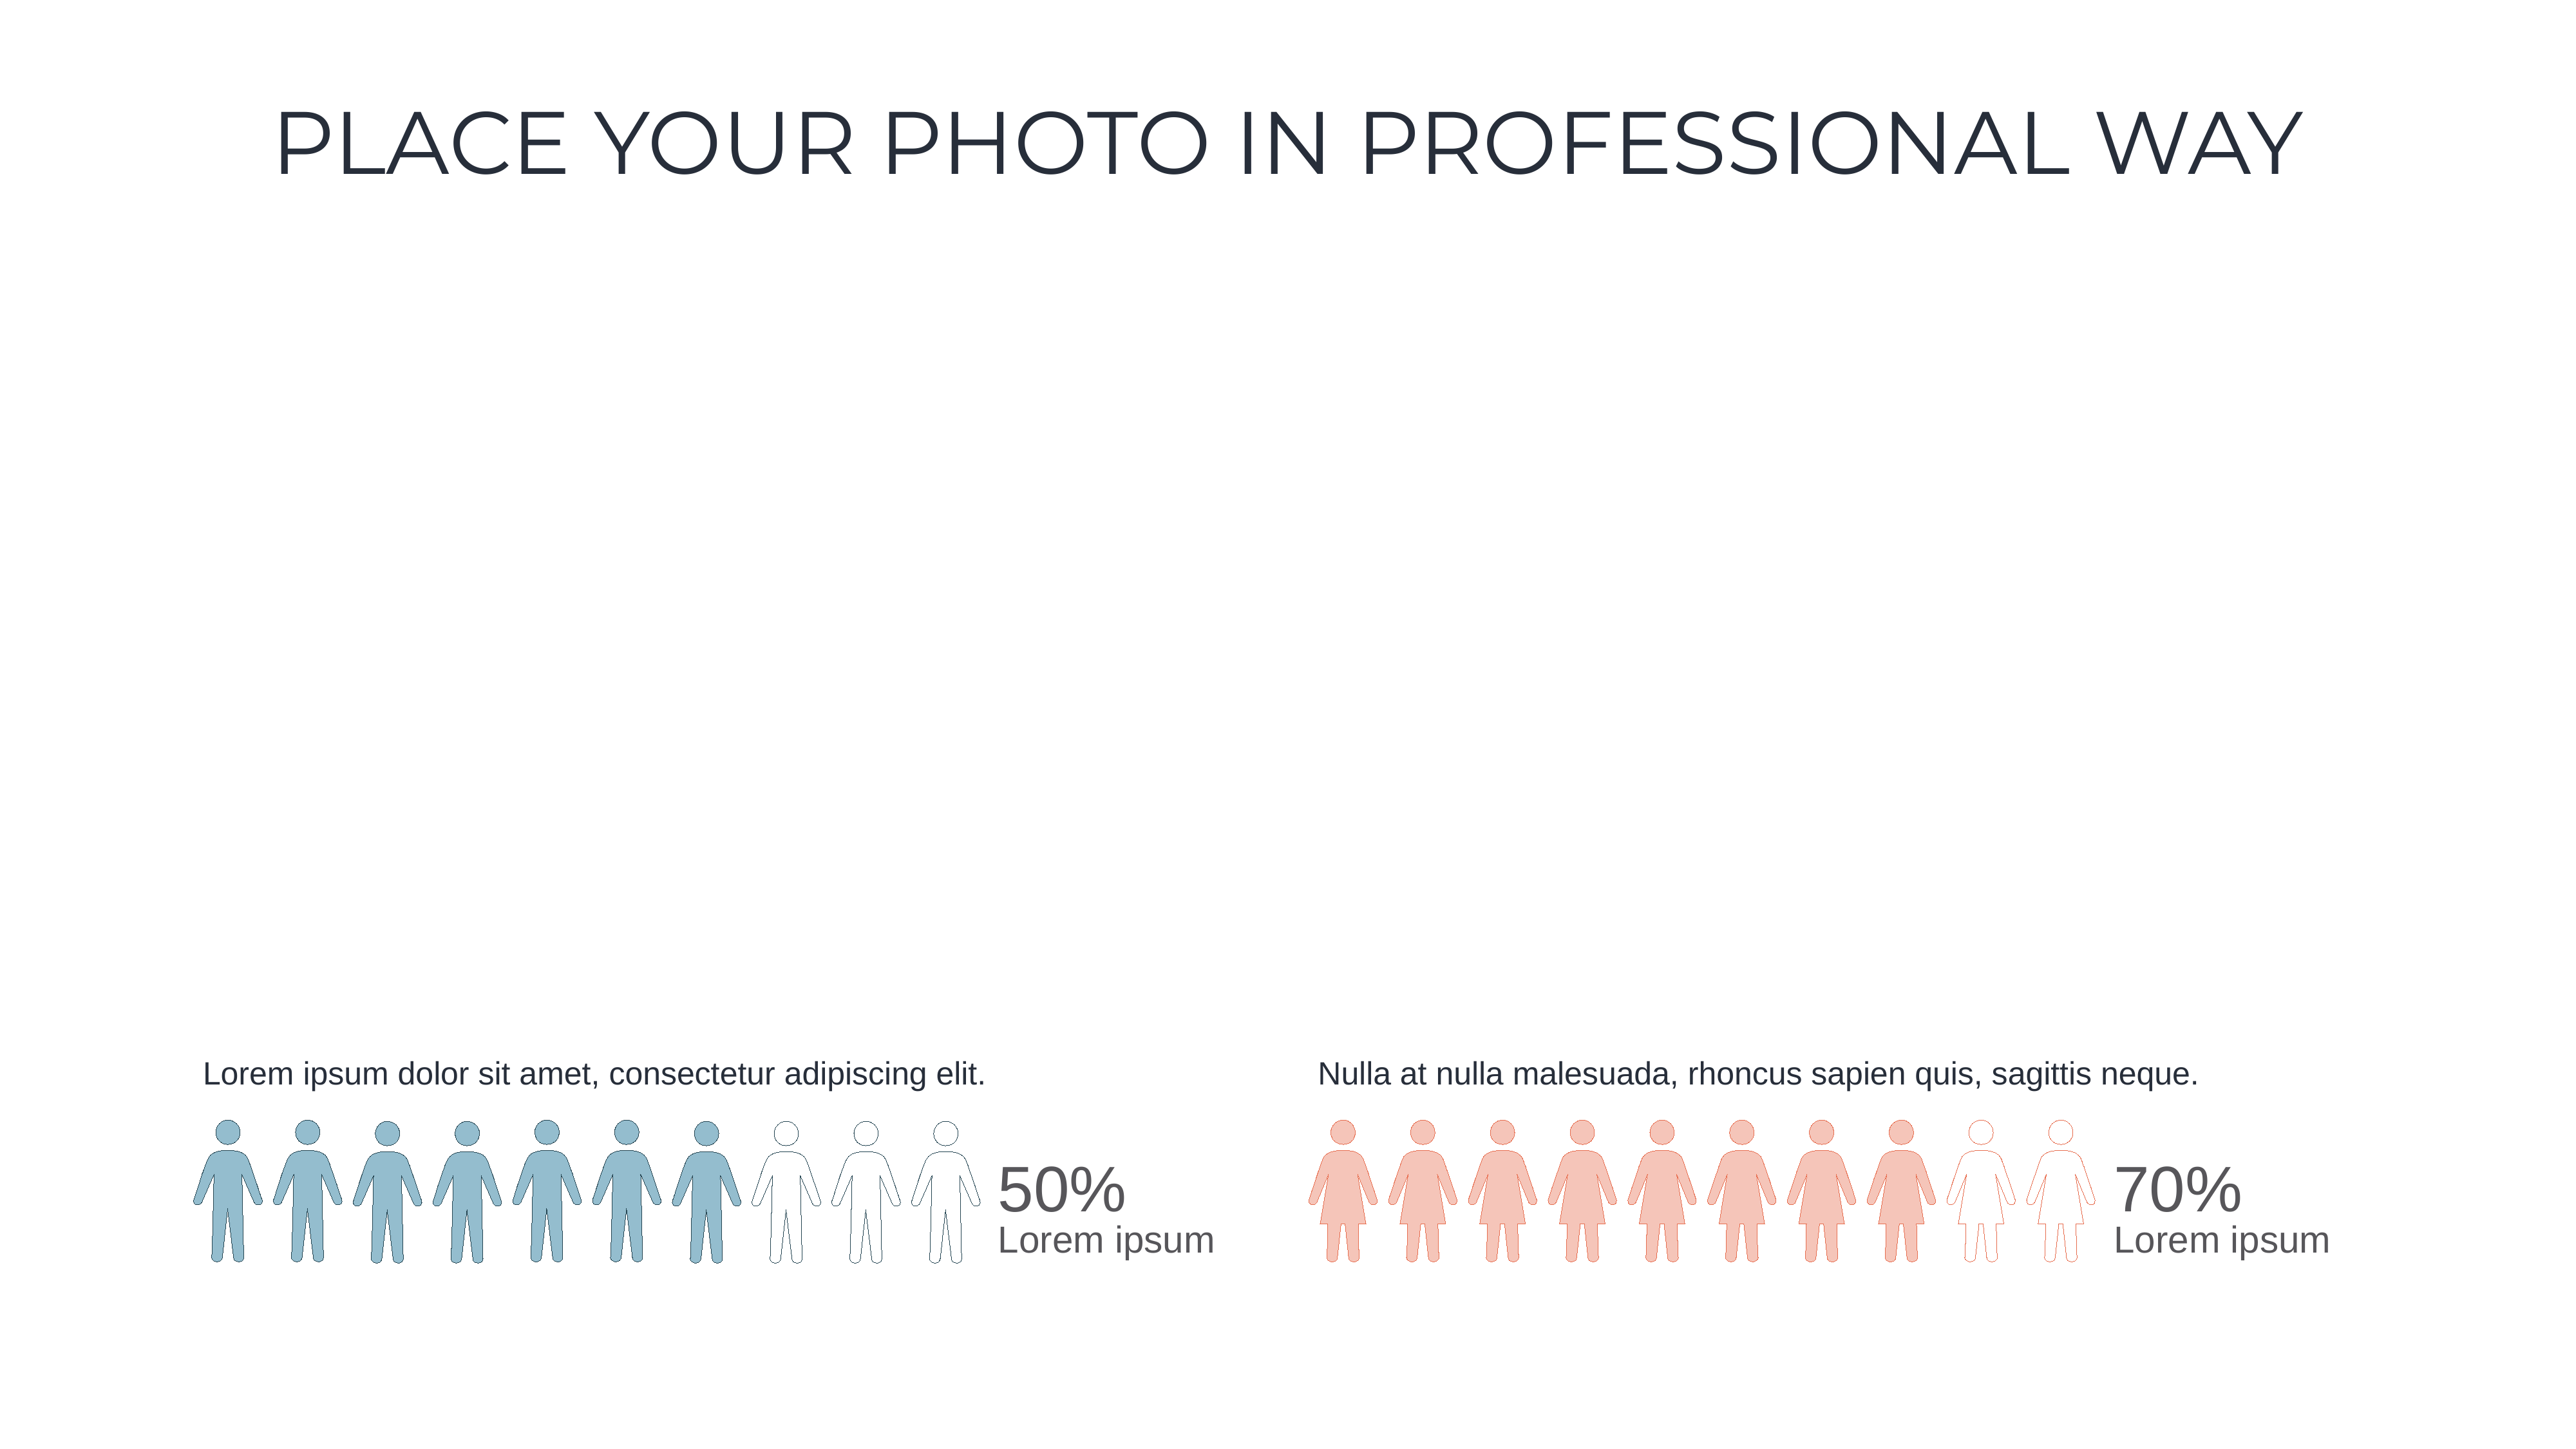

# PLACE YOUR PHOTO IN PROFESSIONAL WAY

Lorem ipsum dolor sit amet, consectetur adipiscing elit.
Nulla at nulla malesuada, rhoncus sapien quis, sagittis neque.

50%
Lorem ipsum
70%
Lorem ipsum